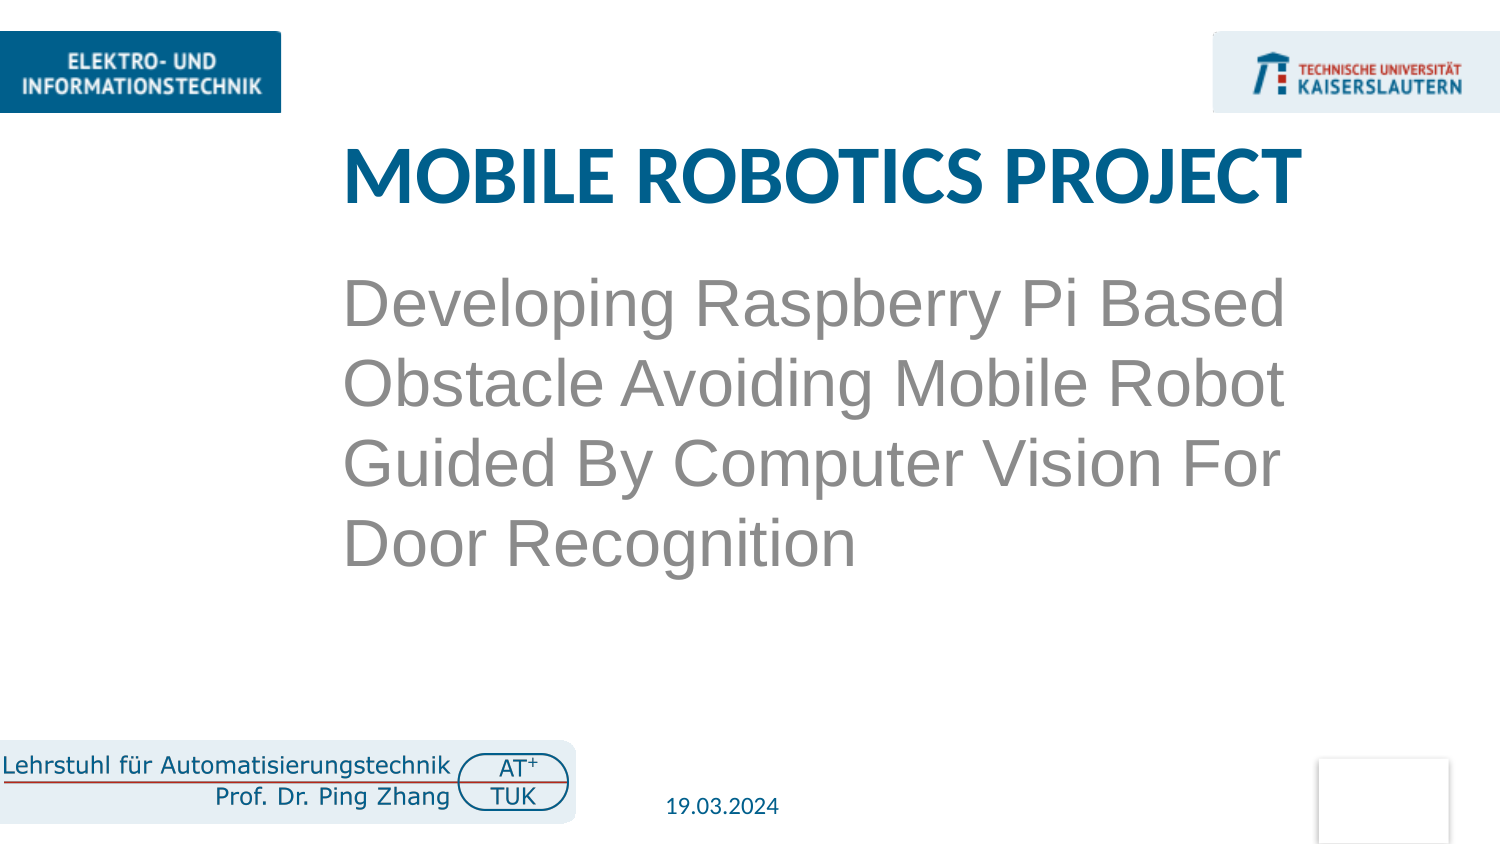

# MOBILE ROBOTICS PROJECT
Developing Raspberry Pi Based Obstacle Avoiding Mobile Robot Guided By Computer Vision For Door Recognition